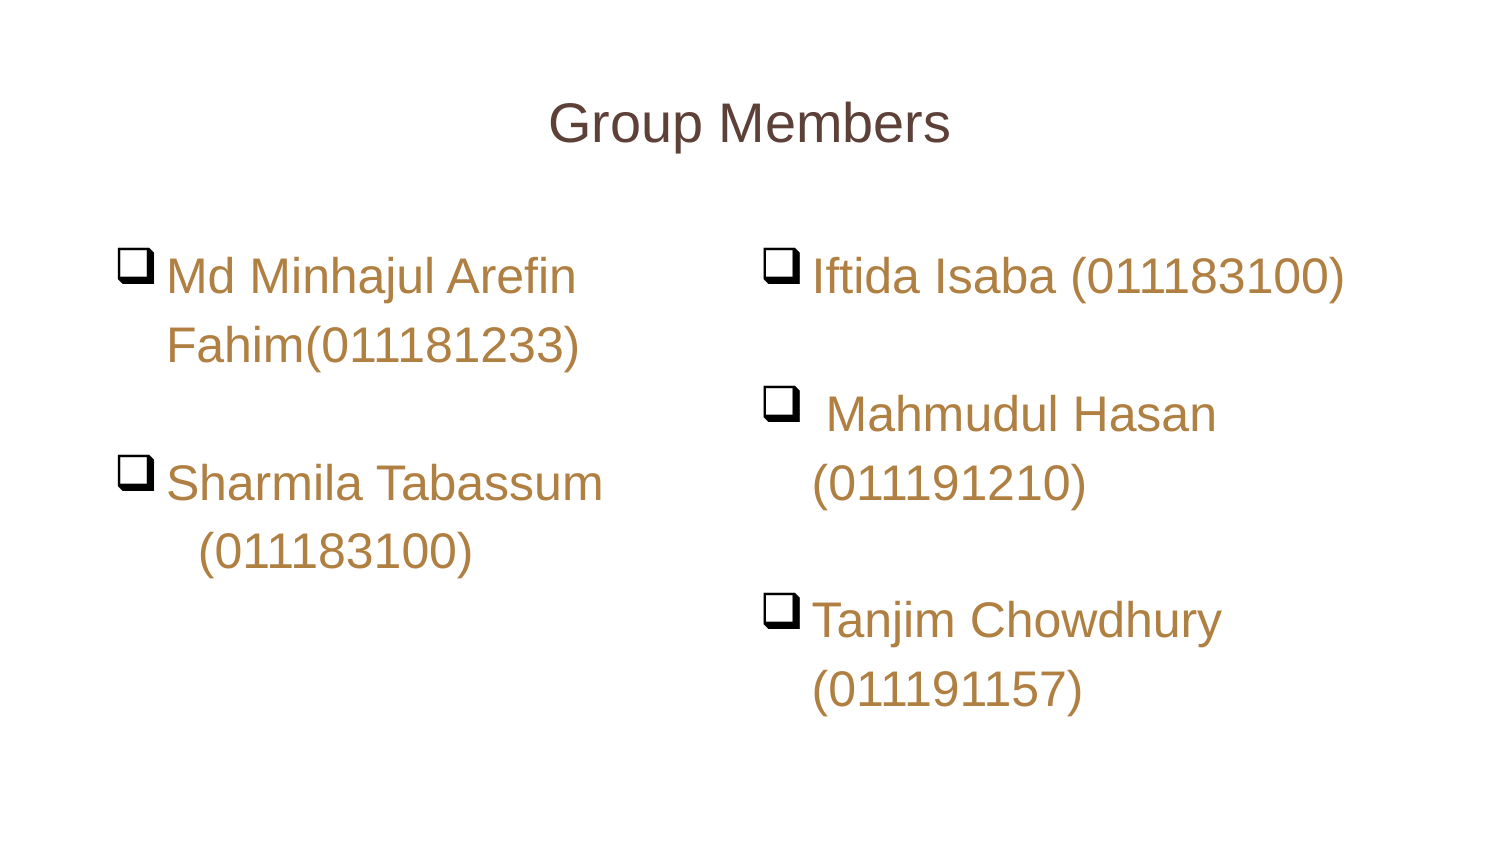

# Group Members
Md Minhajul Arefin Fahim(011181233)

Sharmila Tabassum
      (011183100)

Iftida Isaba (011183100)

 Mahmudul Hasan (011191210)

Tanjim Chowdhury (011191157)